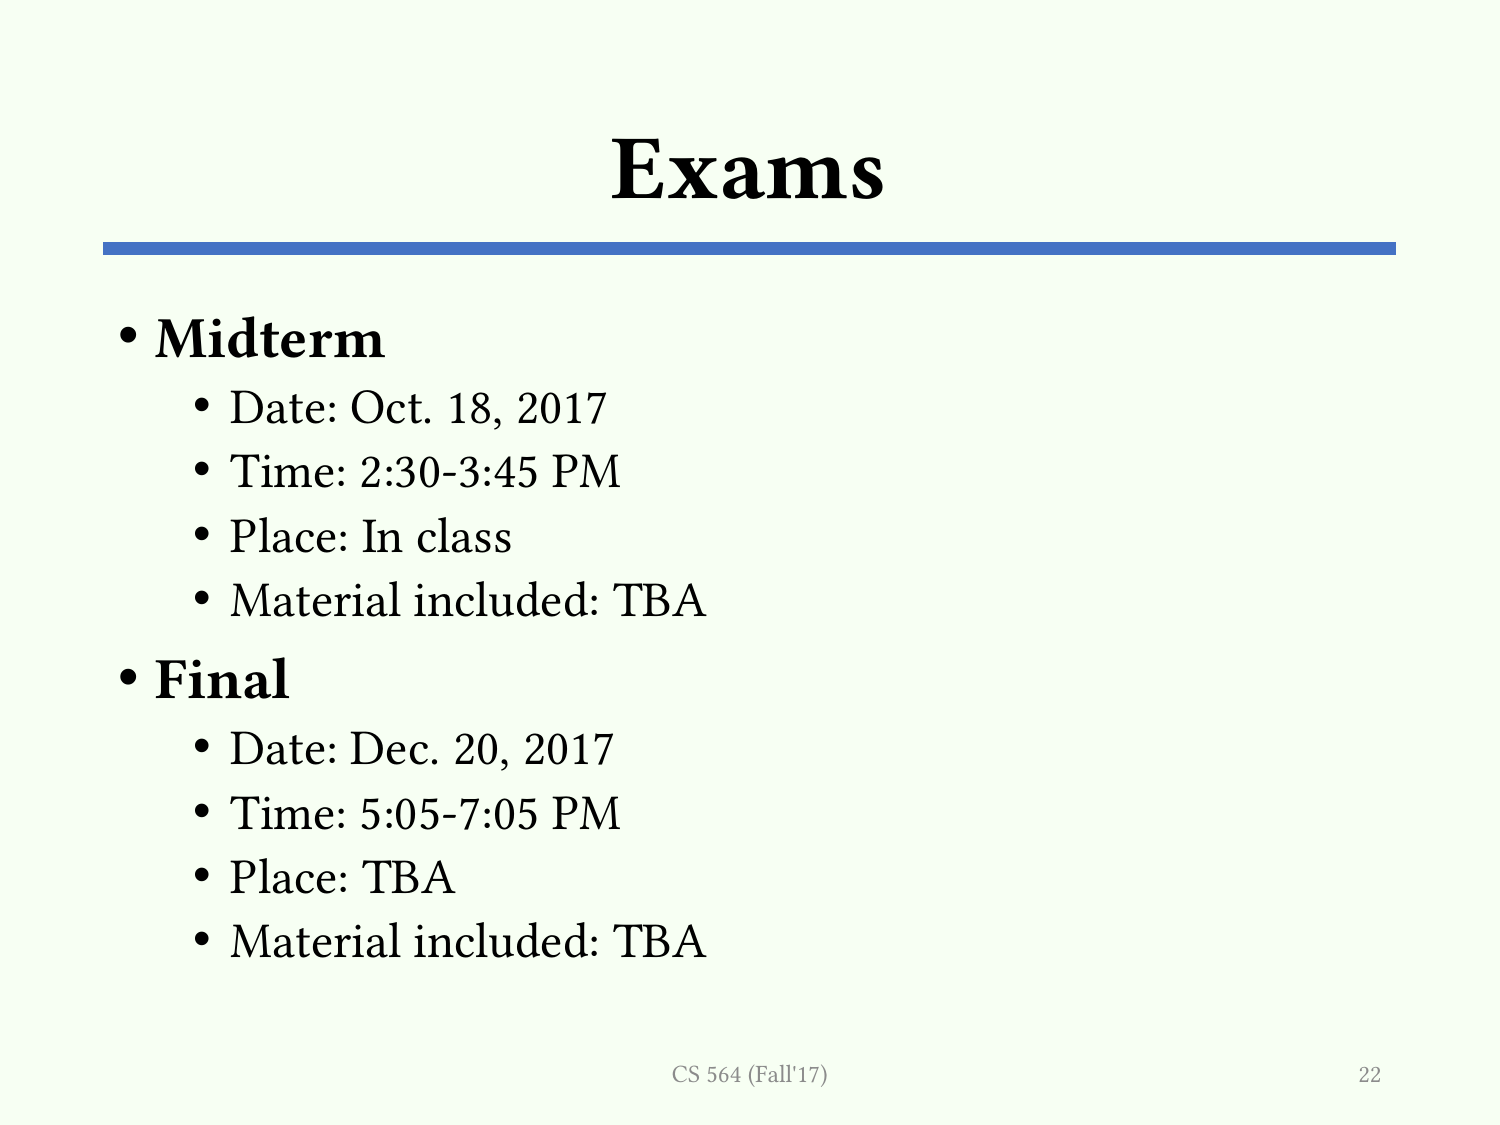

# Exams
Midterm
Date: Oct. 18, 2017
Time: 2:30-3:45 PM
Place: In class
Material included: TBA
Final
Date: Dec. 20, 2017
Time: 5:05-7:05 PM
Place: TBA
Material included: TBA
CS 564 (Fall'17)
22